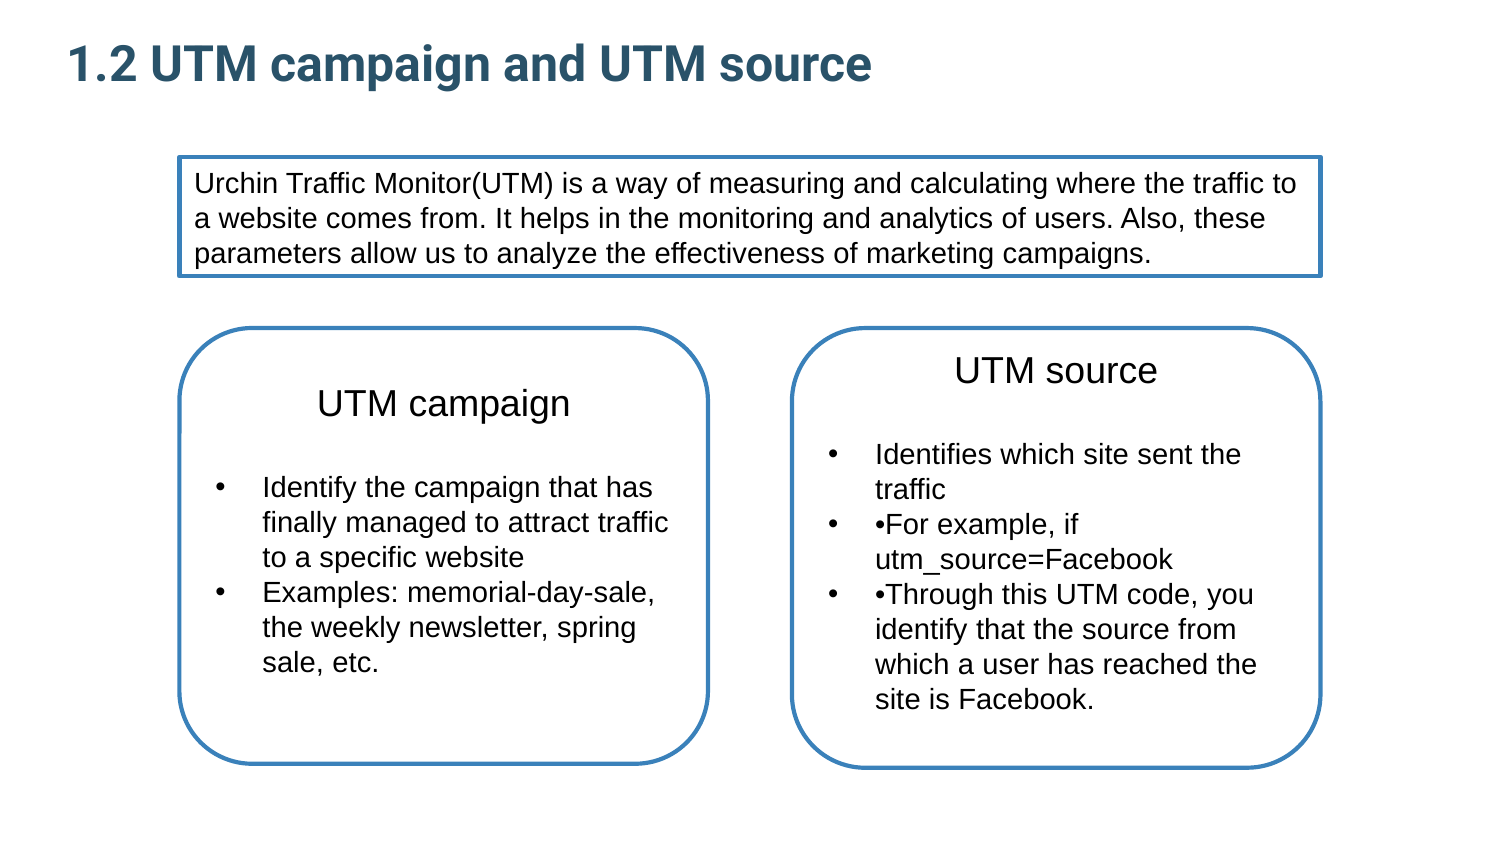

1.2 UTM campaign and UTM source
Urchin Traffic Monitor(UTM) is a way of measuring and calculating where the traffic to a website comes from. It helps in the monitoring and analytics of users. Also, these parameters allow us to analyze the effectiveness of marketing campaigns.
UTM campaign

Identify the campaign that has finally managed to attract traffic to a specific website
Examples: memorial-day-sale, the weekly newsletter, spring sale, etc.

UTM source

Identifies which site sent the traffic
•For example, if utm_source=Facebook
•Through this UTM code, you identify that the source from which a user has reached the site is Facebook.